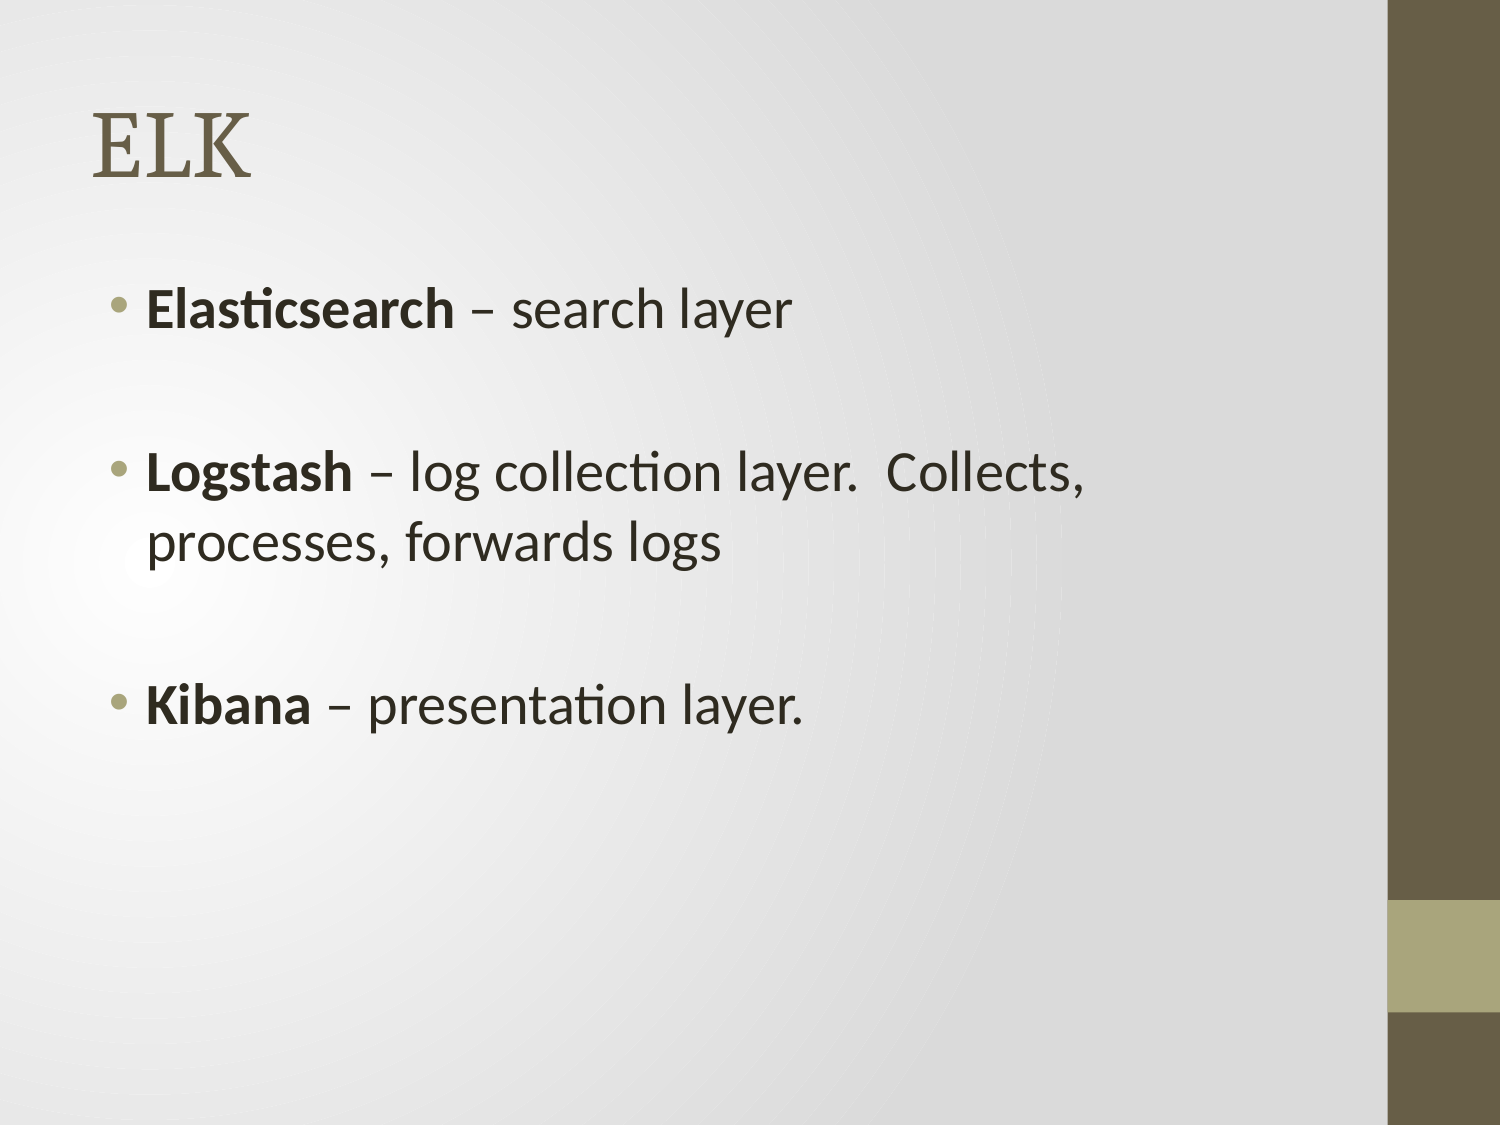

# ELK
Elasticsearch – search layer

Logstash – log collection layer.  Collects, processes, forwards logs

Kibana – presentation layer.